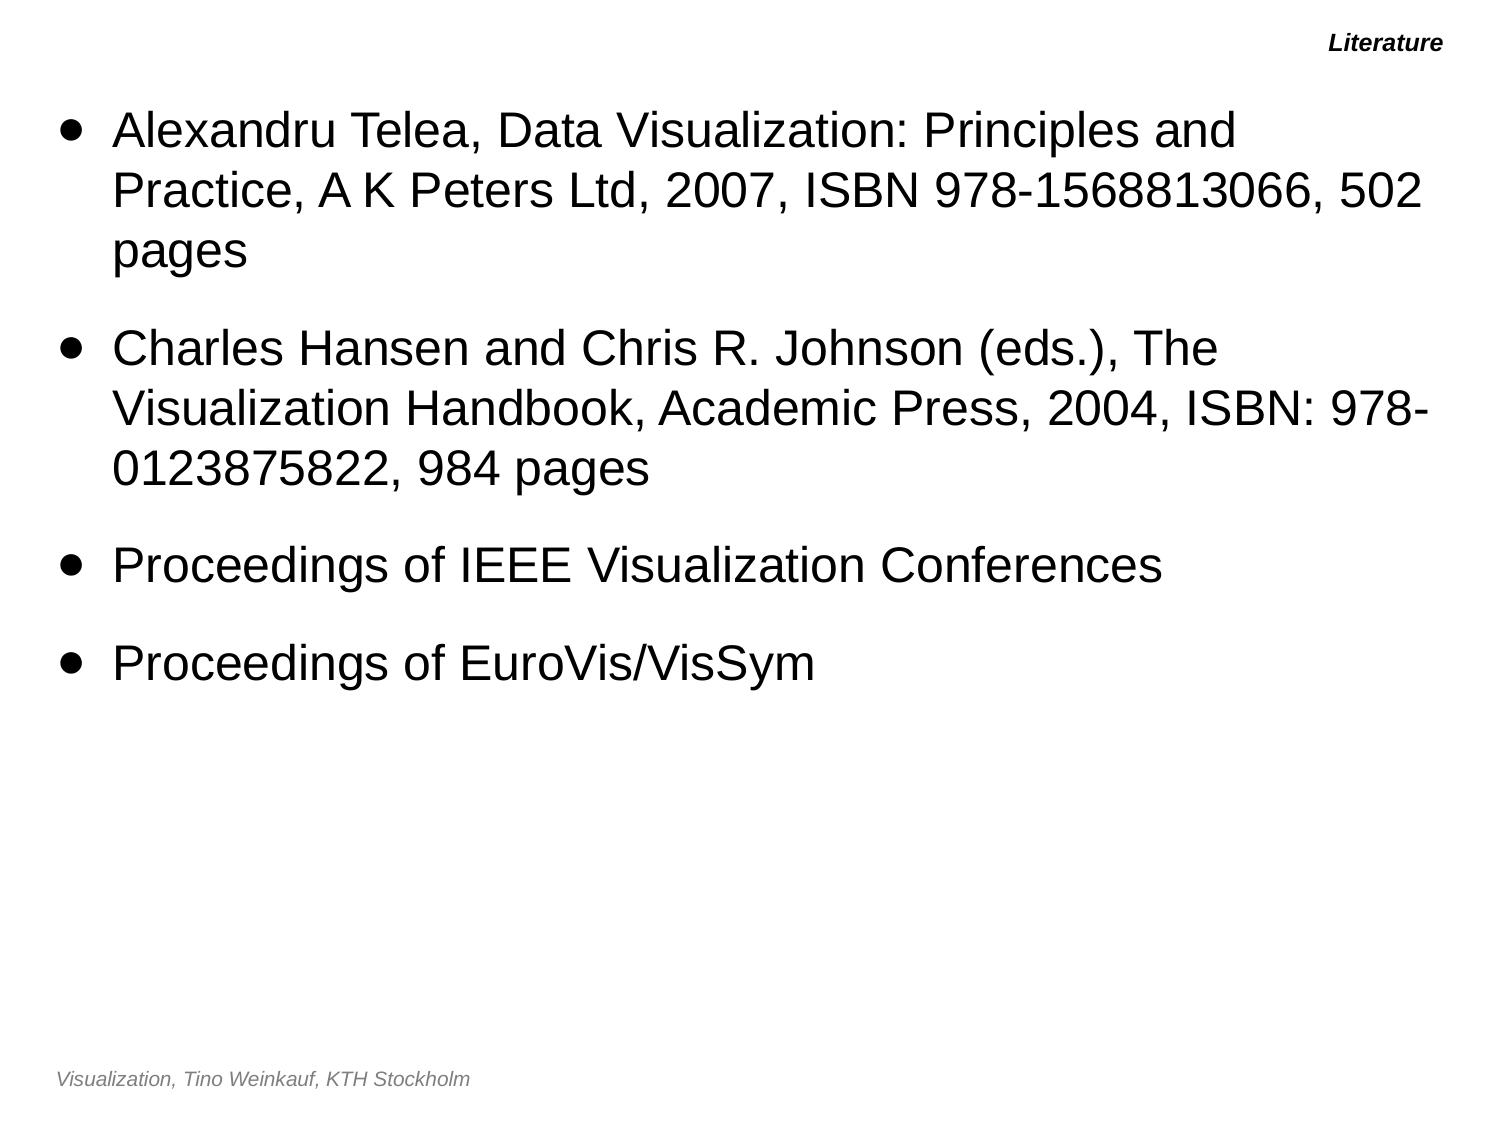

# Literature
Alexandru Telea, Data Visualization: Principles and Practice, A K Peters Ltd, 2007, ISBN 978-1568813066, 502 pages
Charles Hansen and Chris R. Johnson (eds.), The Visualization Handbook, Academic Press, 2004, ISBN: 978-0123875822, 984 pages
Proceedings of IEEE Visualization Conferences
Proceedings of EuroVis/VisSym